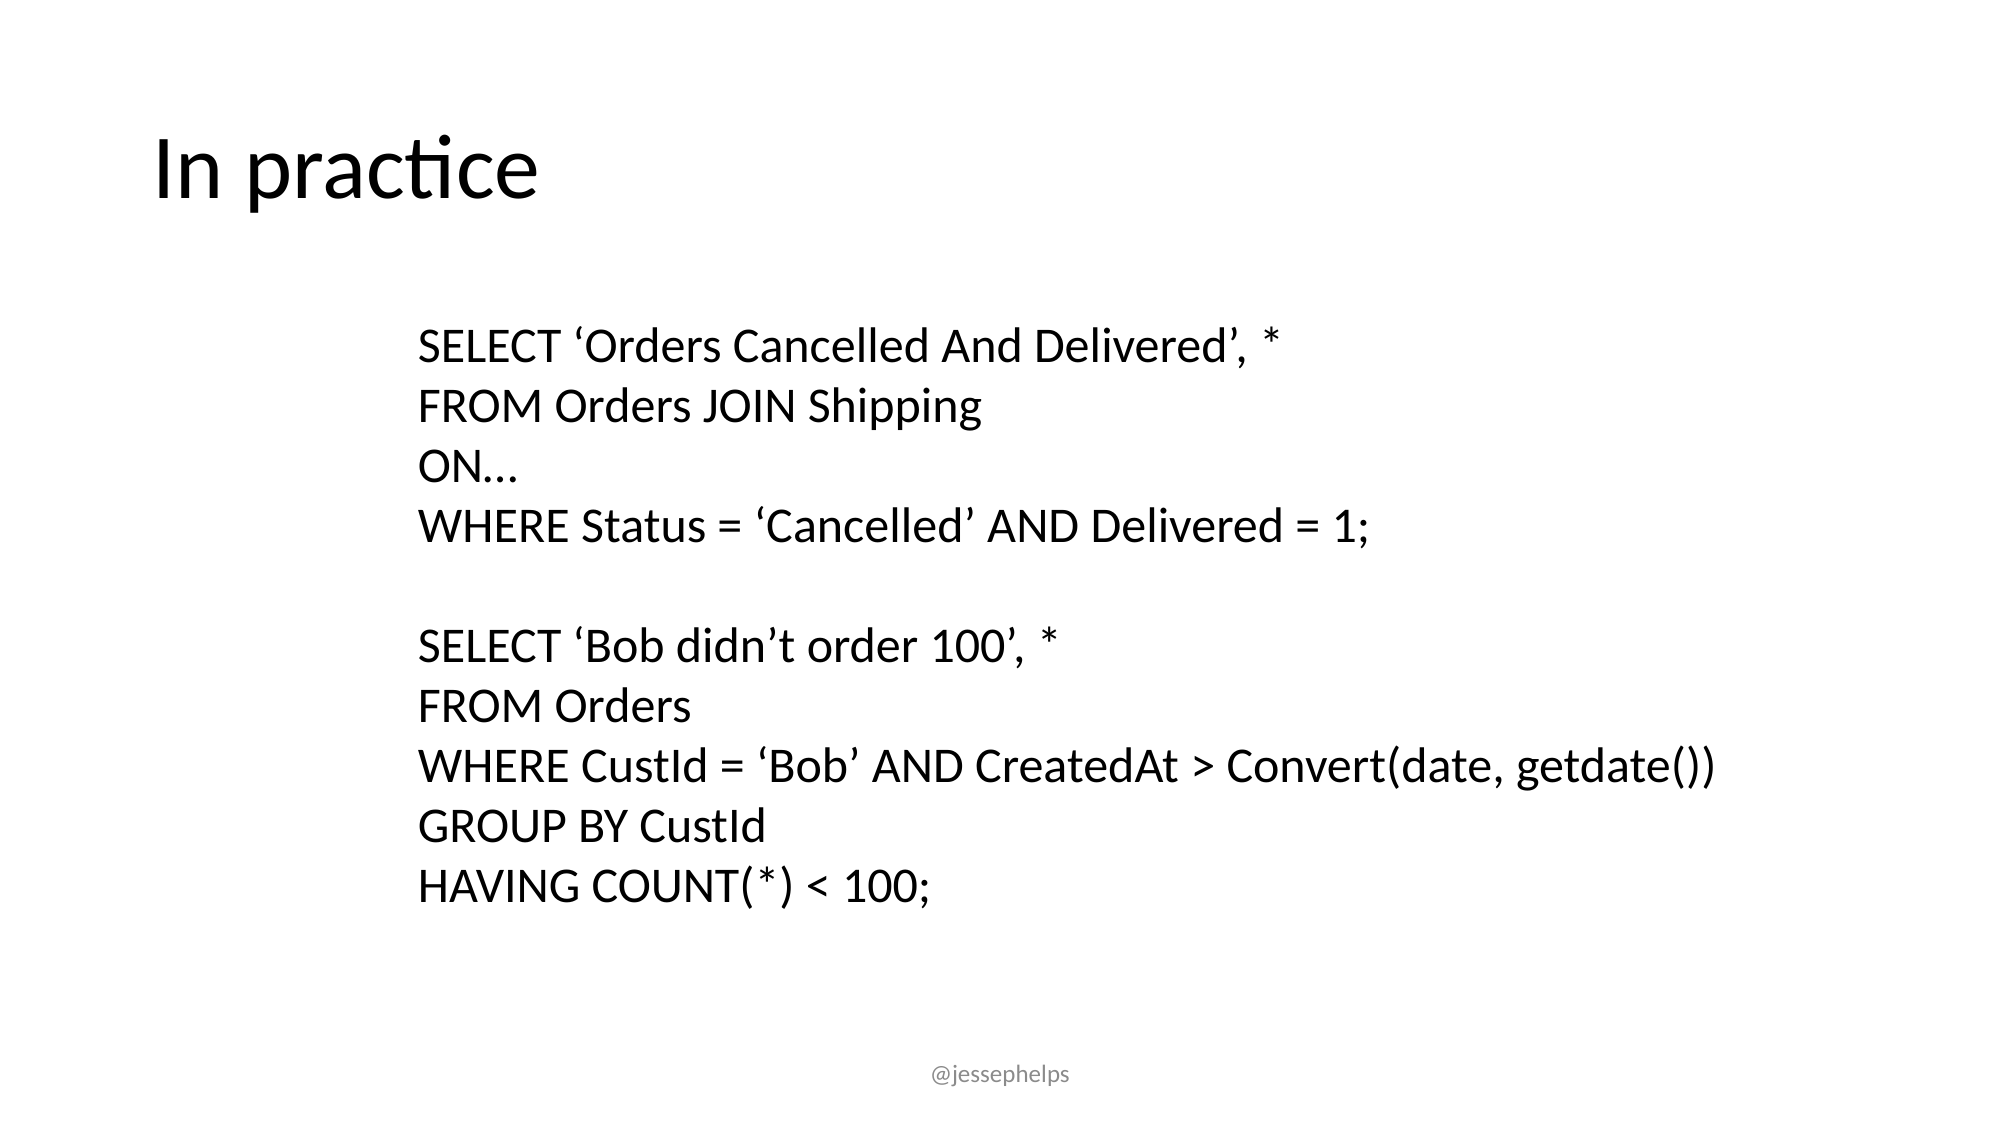

# In practice
SELECT ‘Orders Cancelled And Delivered’, *
FROM Orders JOIN Shipping
ON…
WHERE Status = ‘Cancelled’ AND Delivered = 1;

SELECT ‘Bob didn’t order 100’, *
FROM Orders
WHERE CustId = ‘Bob’ AND CreatedAt > Convert(date, getdate())
GROUP BY CustId
HAVING COUNT(*) < 100;
@jessephelps